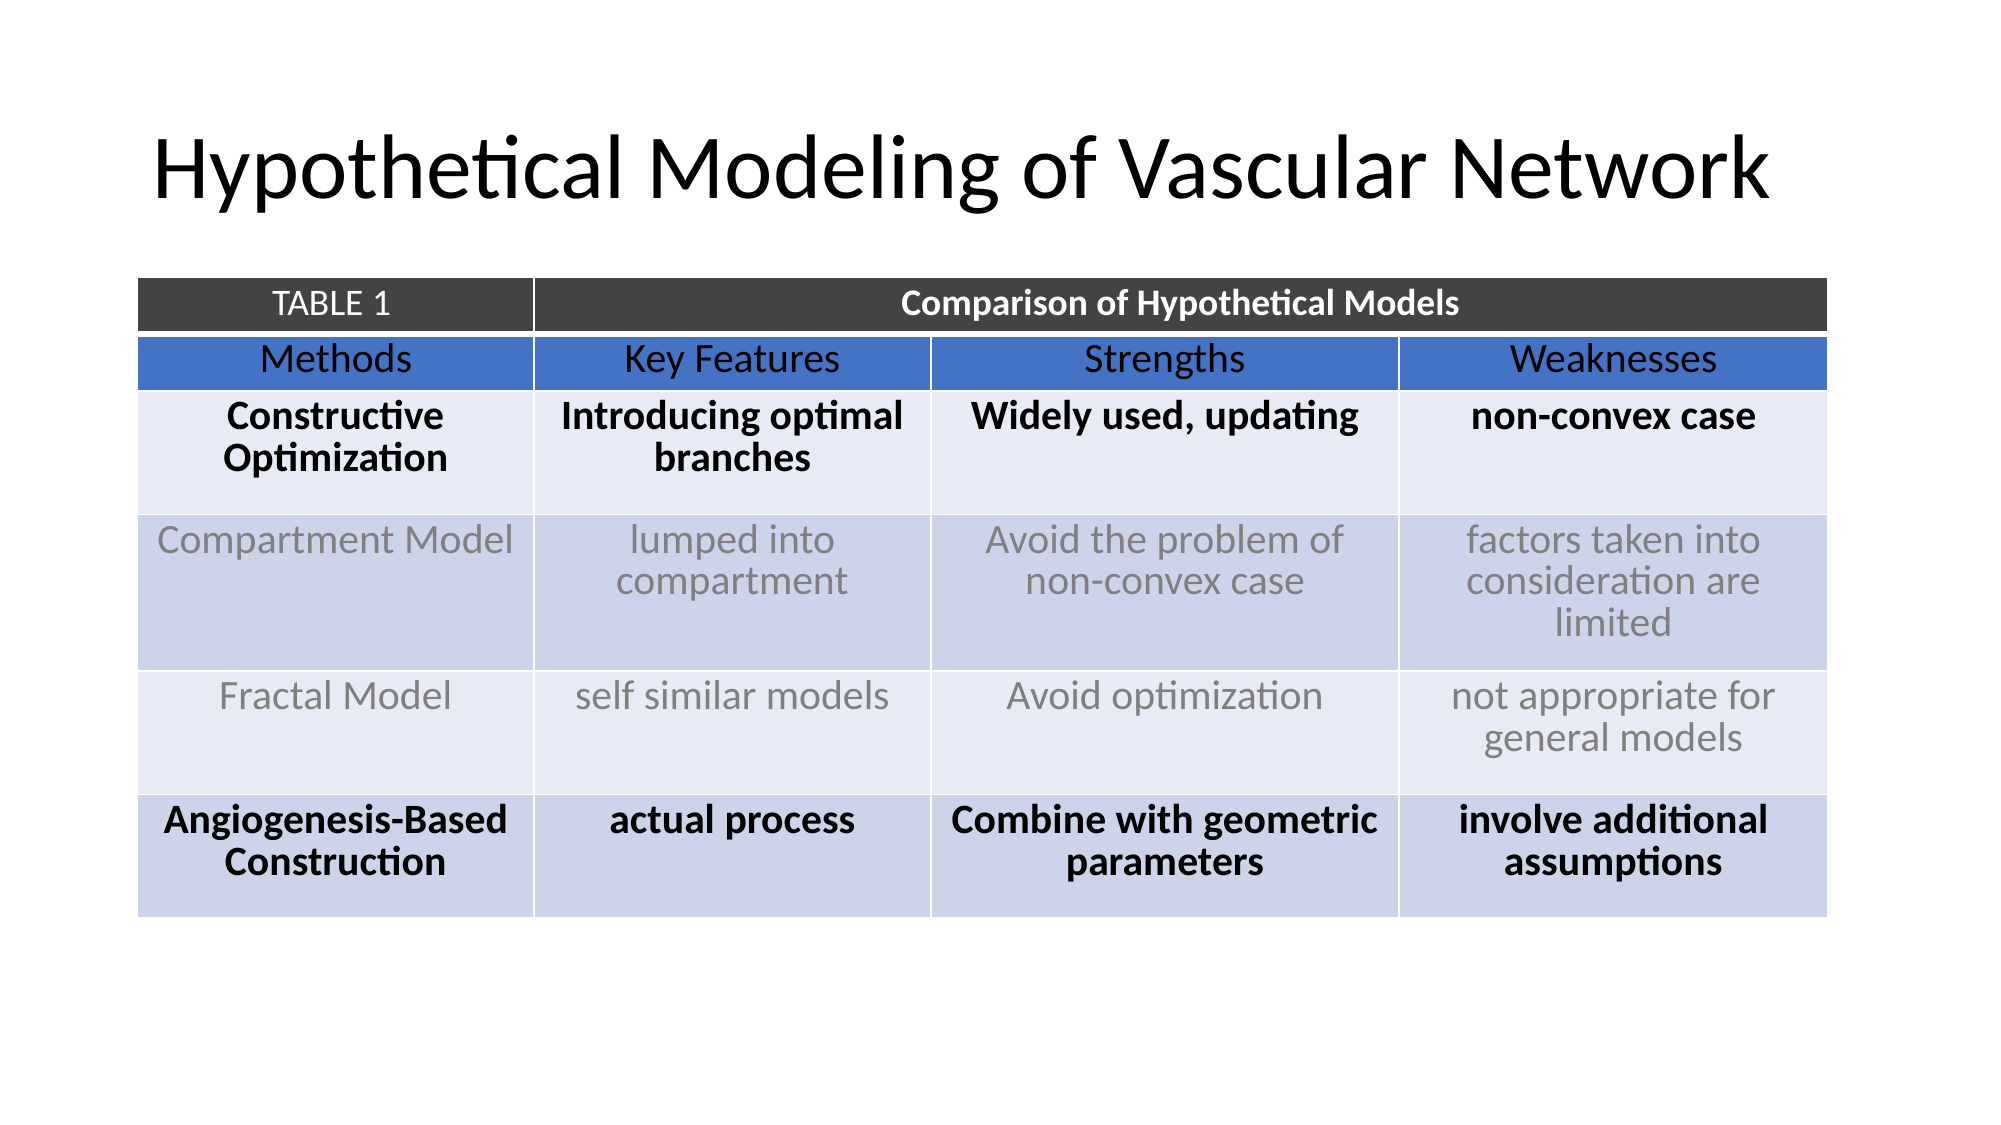

# Hypothetical Modeling of Vascular Network
| TABLE 1 | Comparison of Hypothetical Models |  |  |
| --- | --- | --- | --- |
| Methods | Key Features | Strengths | Weaknesses |
| Constructive Optimization | Introducing optimal branches | Widely used, updating | non-convex case |
| Compartment Model | lumped into compartment | Avoid the problem of non-convex case | factors taken into consideration are limited |
| Fractal Model | self similar models | Avoid optimization | not appropriate for general models |
| Angiogenesis-Based Construction | actual process | Combine with geometric parameters | involve additional assumptions |